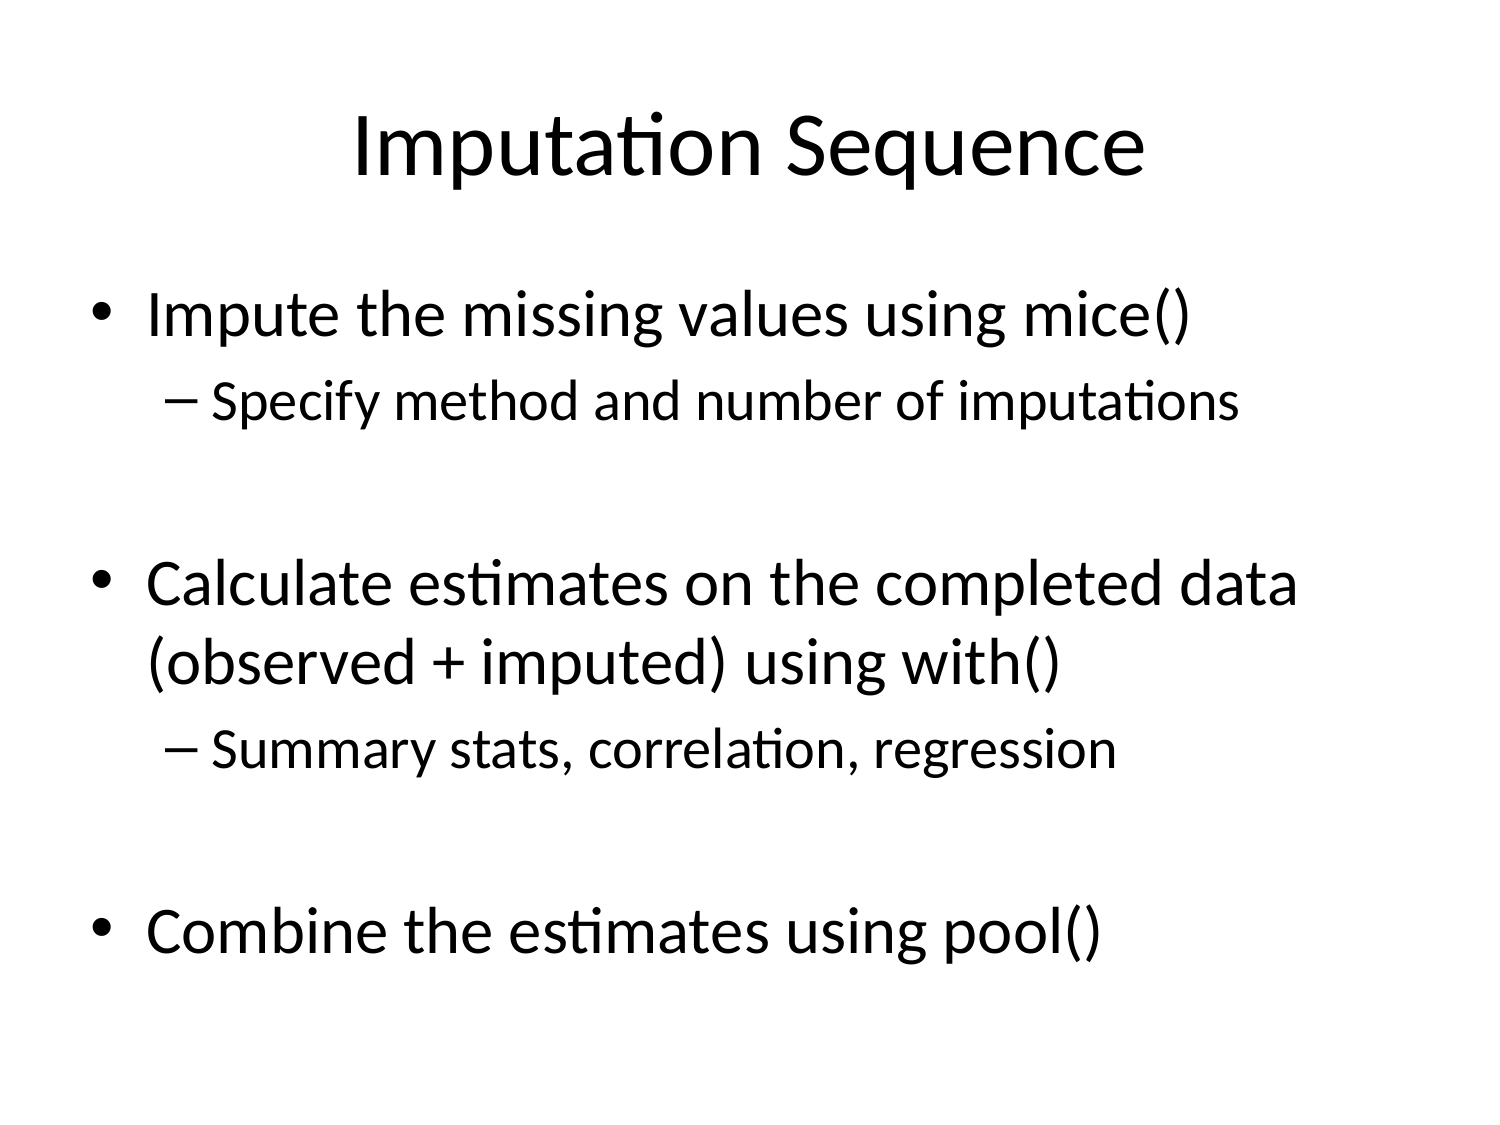

# Imputation Sequence
Impute the missing values using mice()
Specify method and number of imputations

Calculate estimates on the completed data (observed + imputed) using with()
Summary stats, correlation, regression

Combine the estimates using pool()